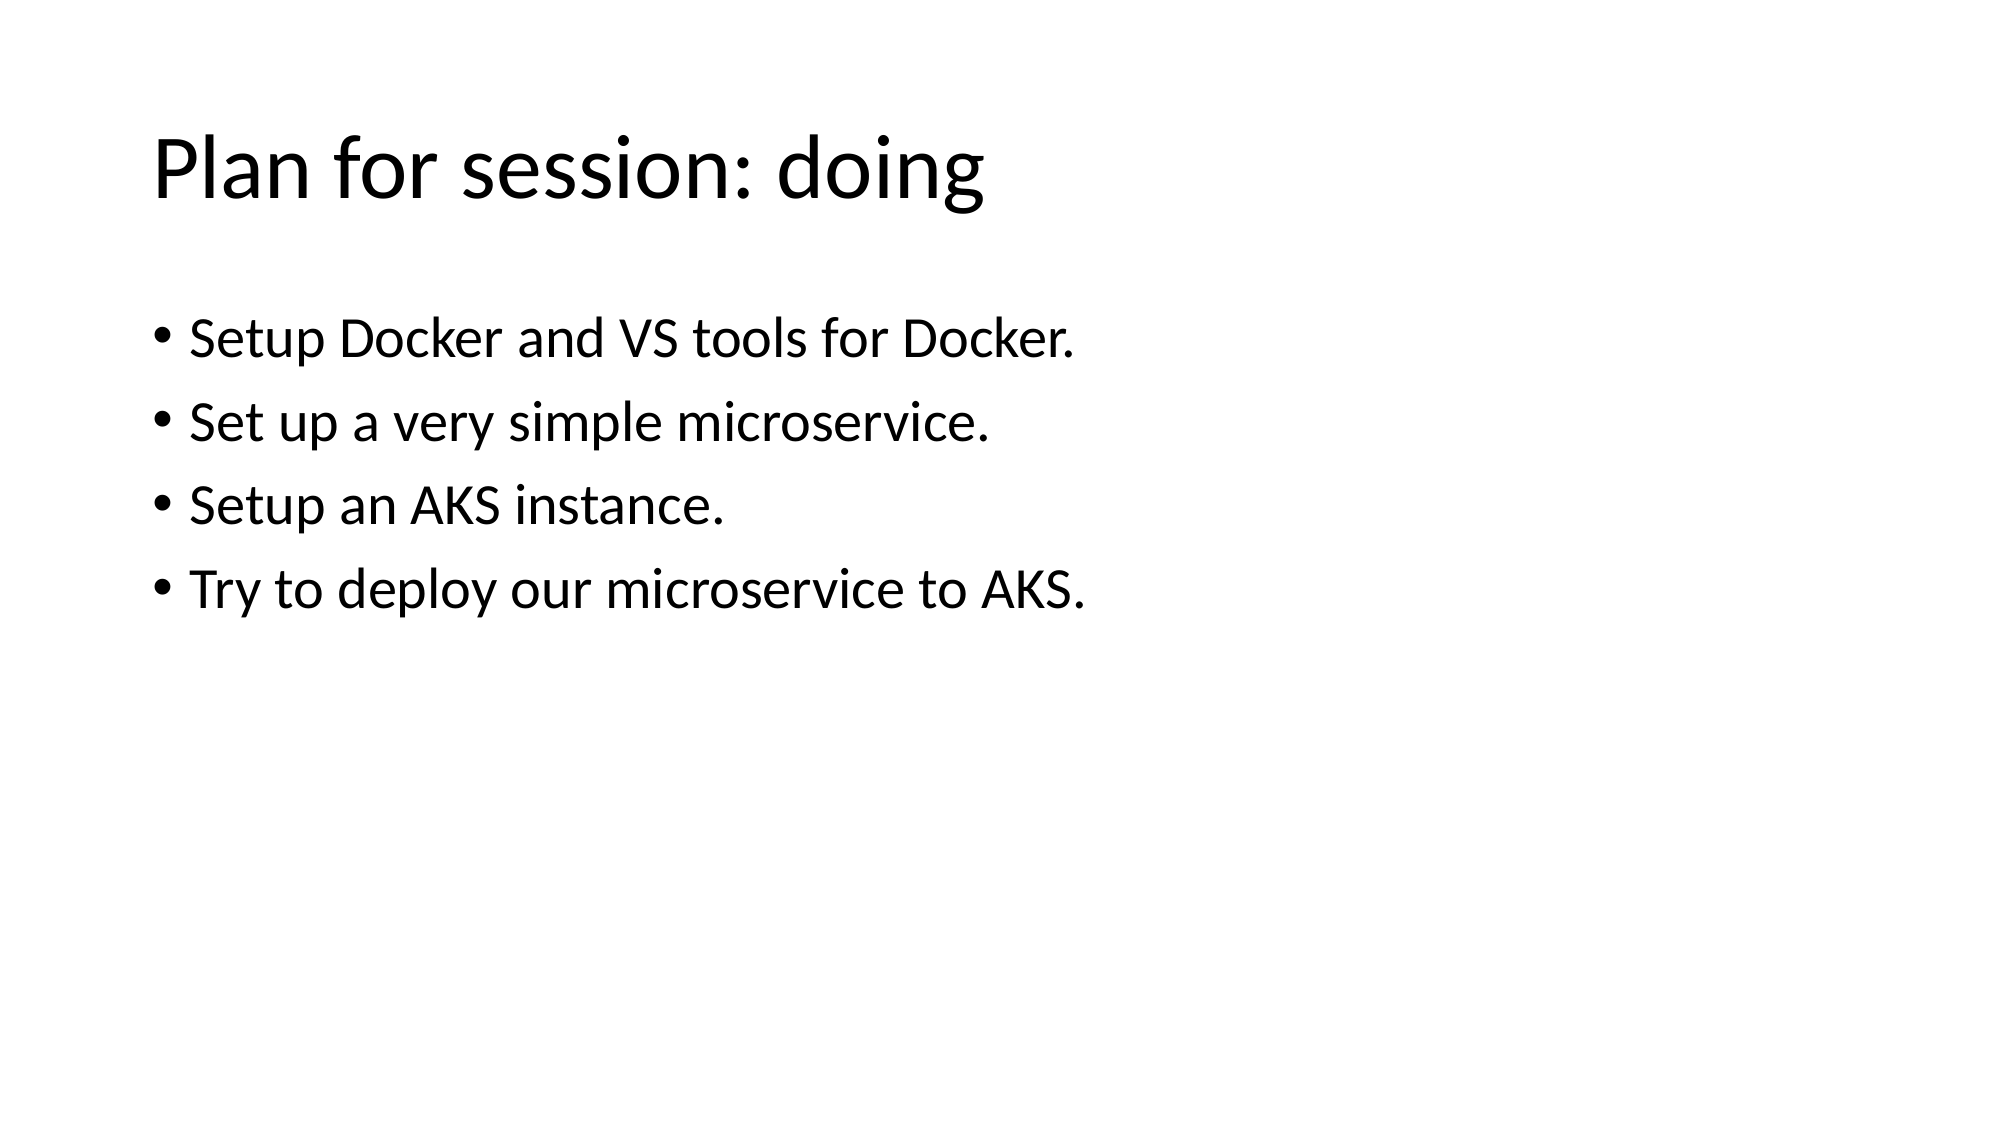

# Plan for session: doing
Setup Docker and VS tools for Docker.
Set up a very simple microservice.
Setup an AKS instance.
Try to deploy our microservice to AKS.